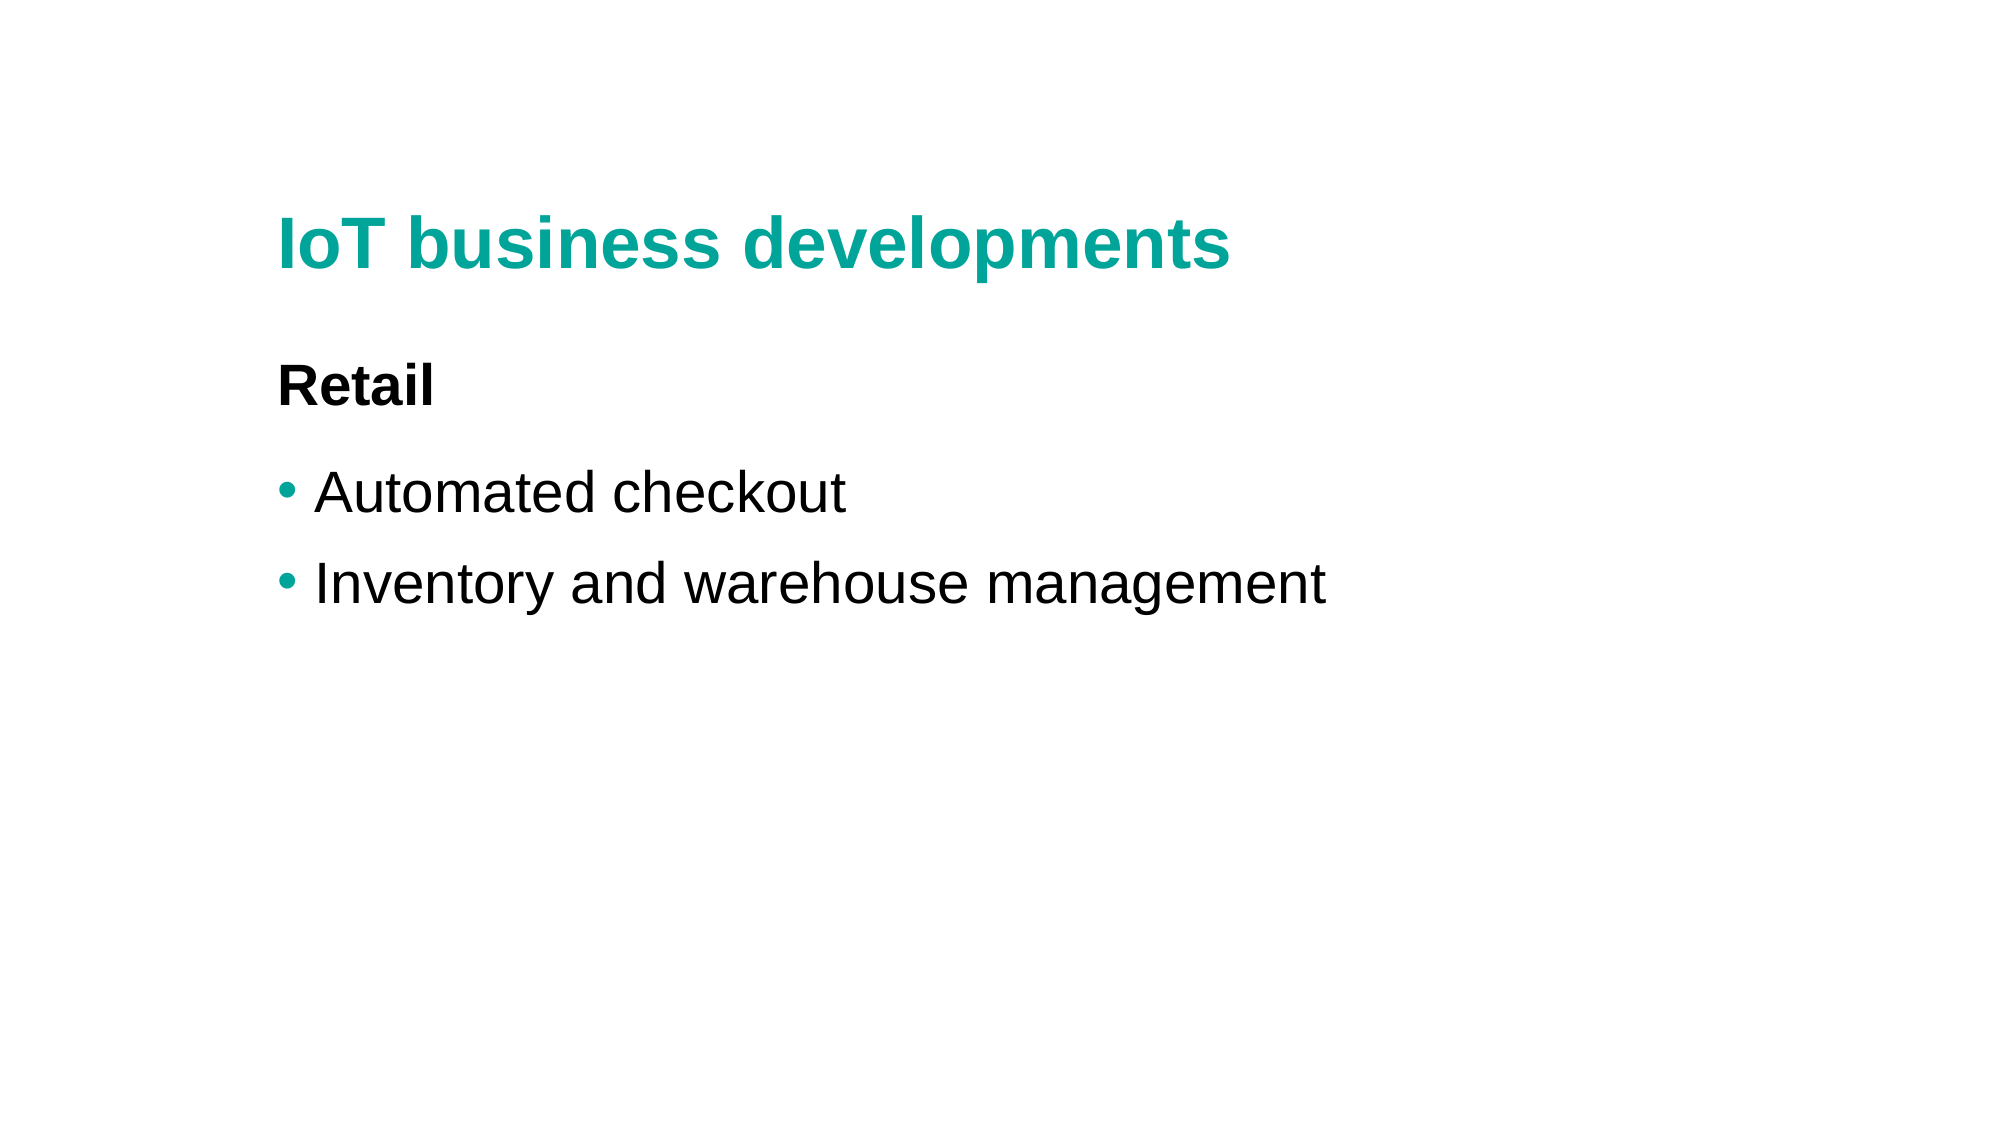

# IoT business developments
Retail
Automated checkout
Inventory and warehouse management
7